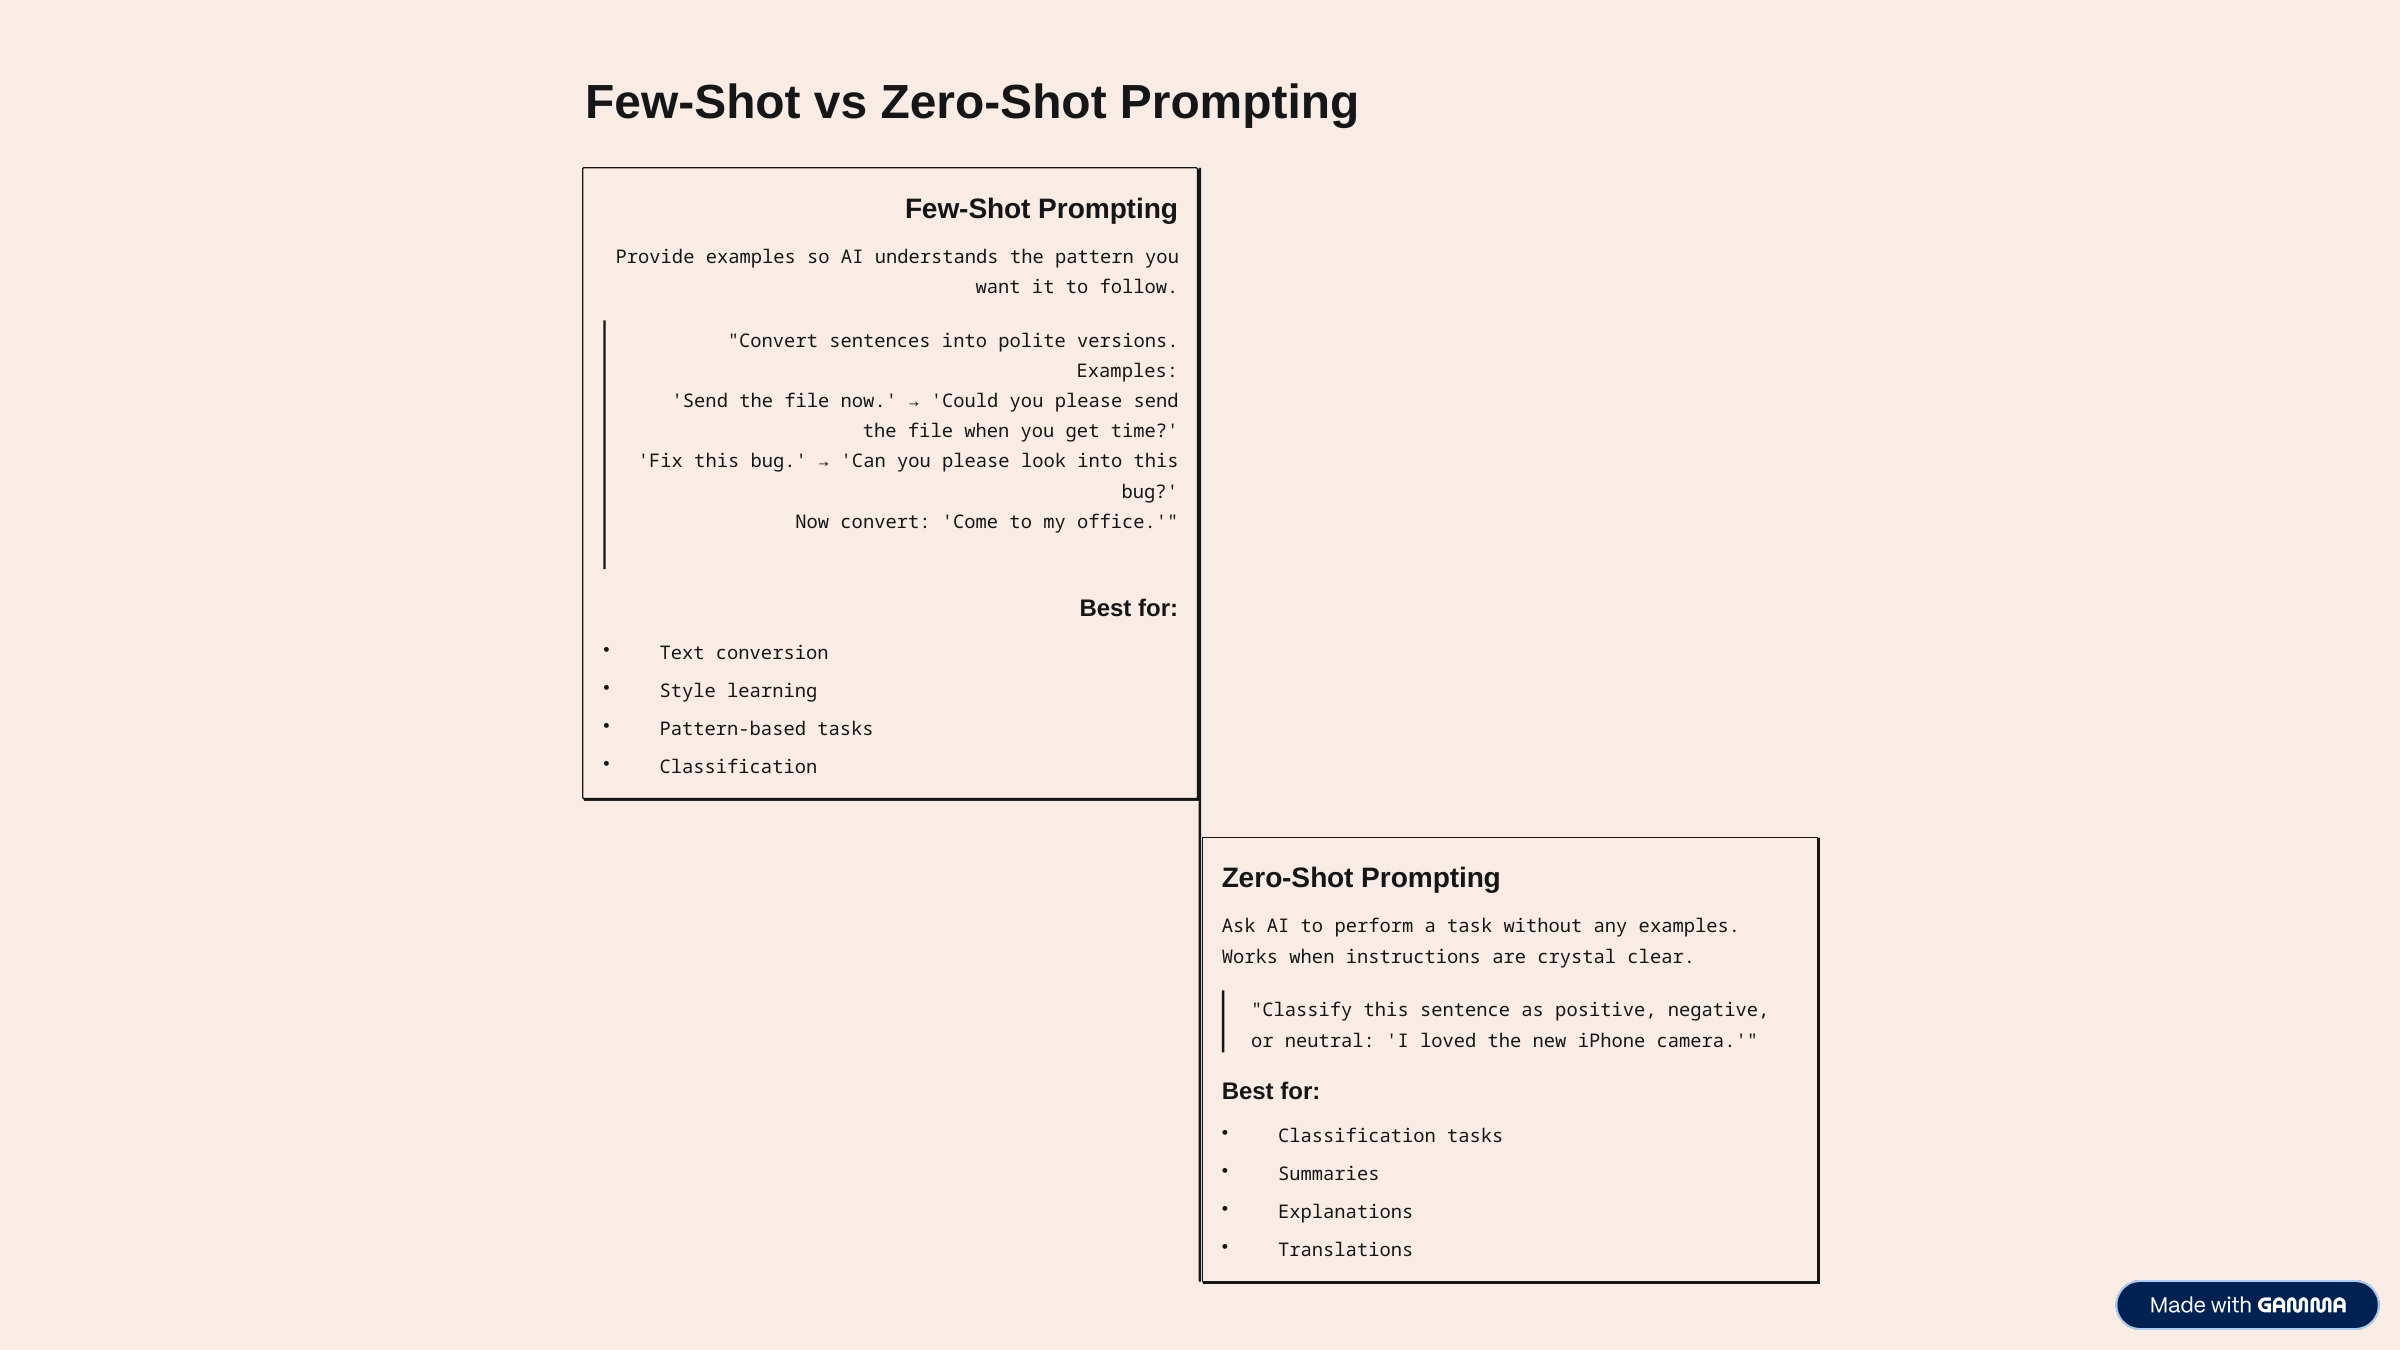

Few-Shot vs Zero-Shot Prompting

Few-Shot Prompting
Provide examples so AI understands the pattern you want it to follow.

"Convert sentences into polite versions.
Examples:
'Send the file now.' → 'Could you please send the file when you get time?'
'Fix this bug.' → 'Can you please look into this bug?'
Now convert: 'Come to my office.'"
Best for:
Text conversion
Style learning
Pattern-based tasks
Classification

Zero-Shot Prompting
Ask AI to perform a task without any examples. Works when instructions are crystal clear.

"Classify this sentence as positive, negative, or neutral: 'I loved the new iPhone camera.'"
Best for:
Classification tasks
Summaries
Explanations
Translations